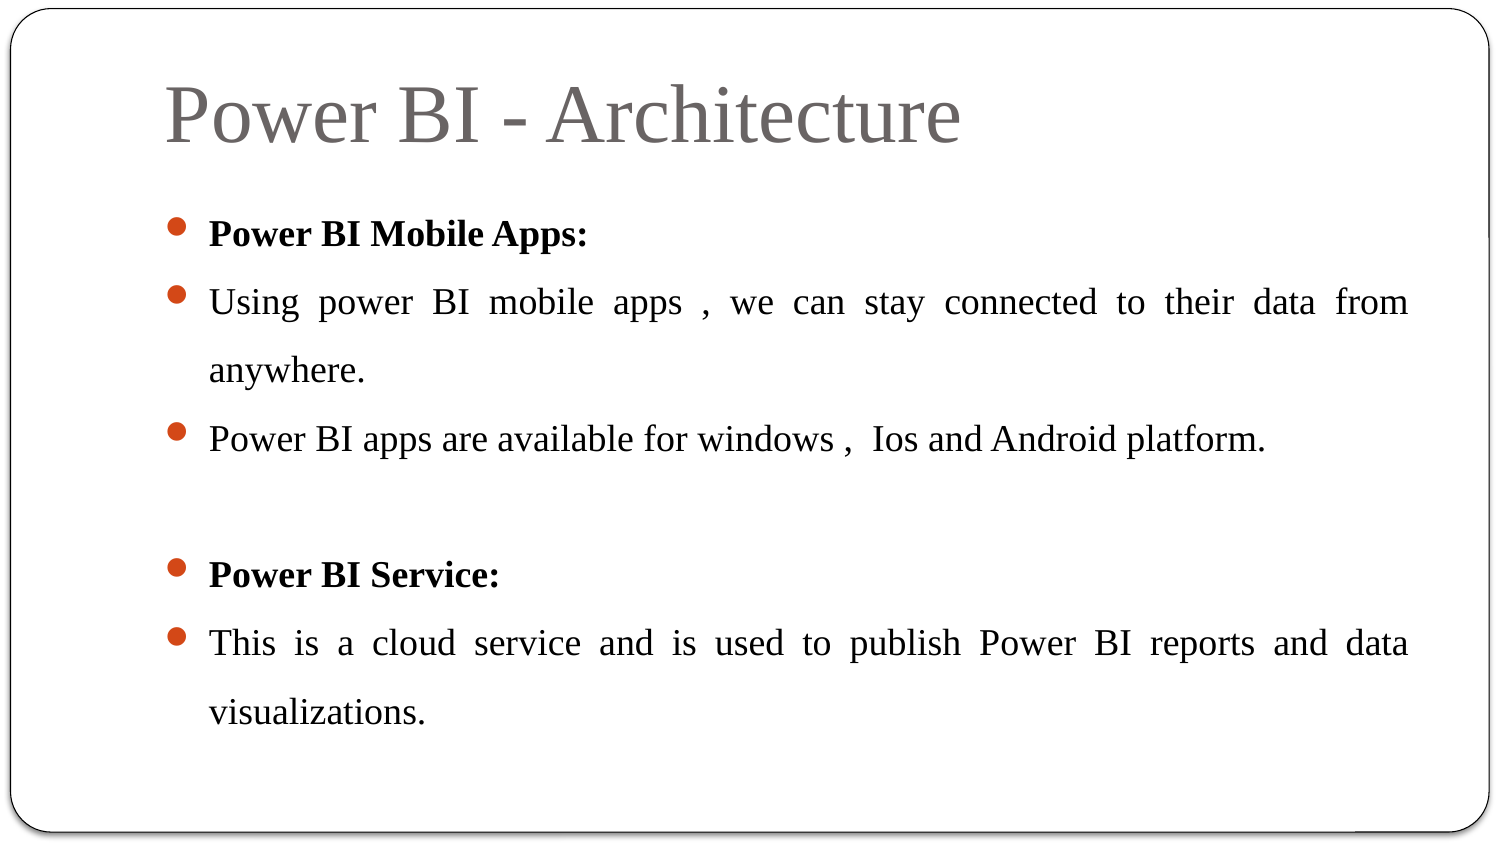

# Power BI - Architecture
Power BI Mobile Apps:
Using power BI mobile apps , we can stay connected to their data from anywhere.
Power BI apps are available for windows ,  Ios and Android platform.

Power BI Service:
This is a cloud service and is used to publish Power BI reports and data visualizations.